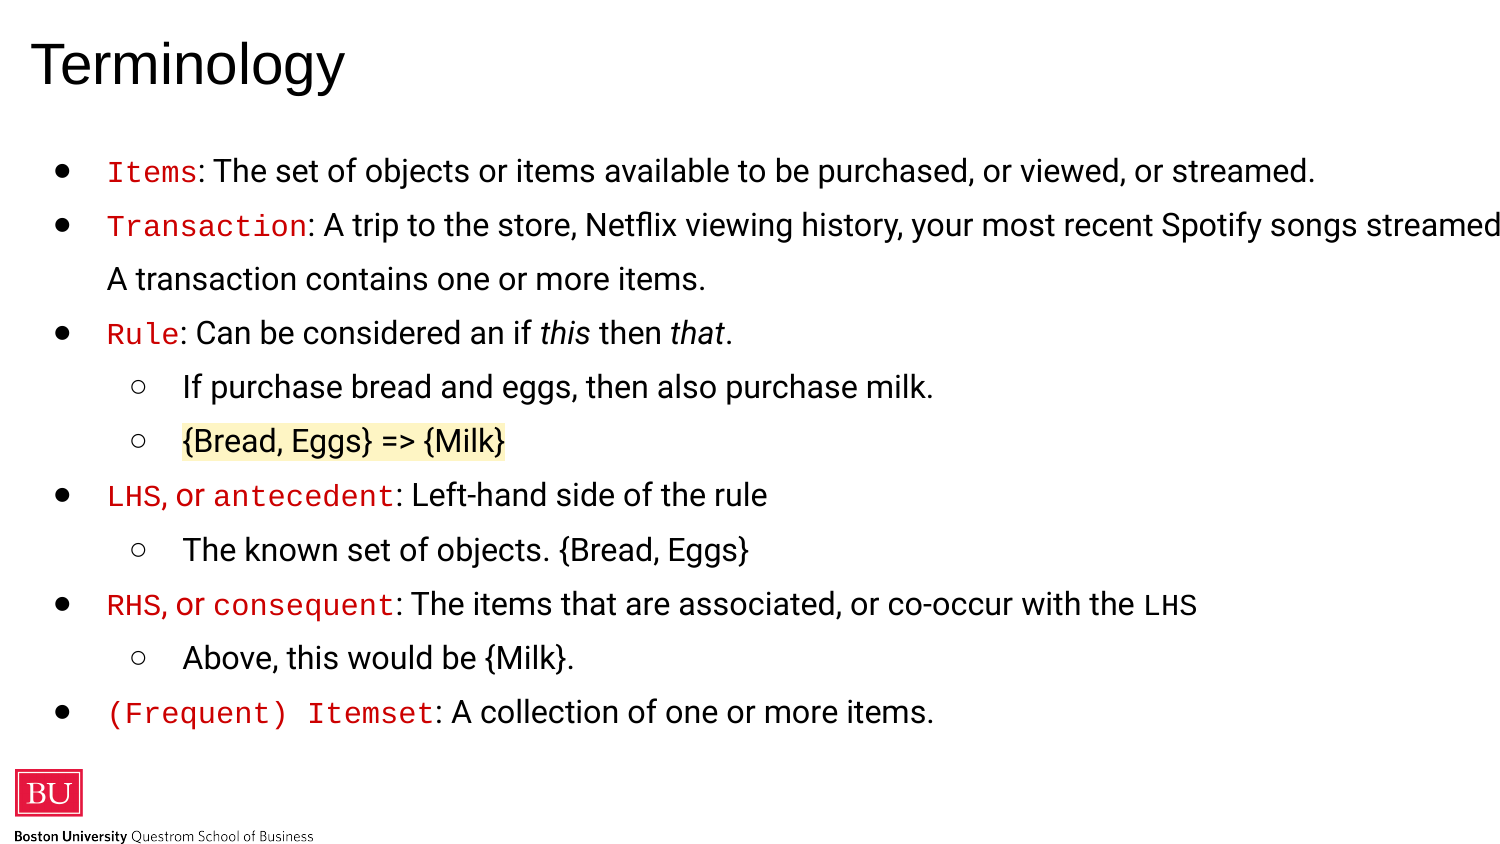

# Terminology
Items: The set of objects or items available to be purchased, or viewed, or streamed.
Transaction: A trip to the store, Netflix viewing history, your most recent Spotify songs streamed. A transaction contains one or more items.
Rule: Can be considered an if this then that.
If purchase bread and eggs, then also purchase milk.
{Bread, Eggs} => {Milk}
LHS, or antecedent: Left-hand side of the rule
The known set of objects. {Bread, Eggs}
RHS, or consequent: The items that are associated, or co-occur with the LHS
Above, this would be {Milk}.
(Frequent) Itemset: A collection of one or more items.